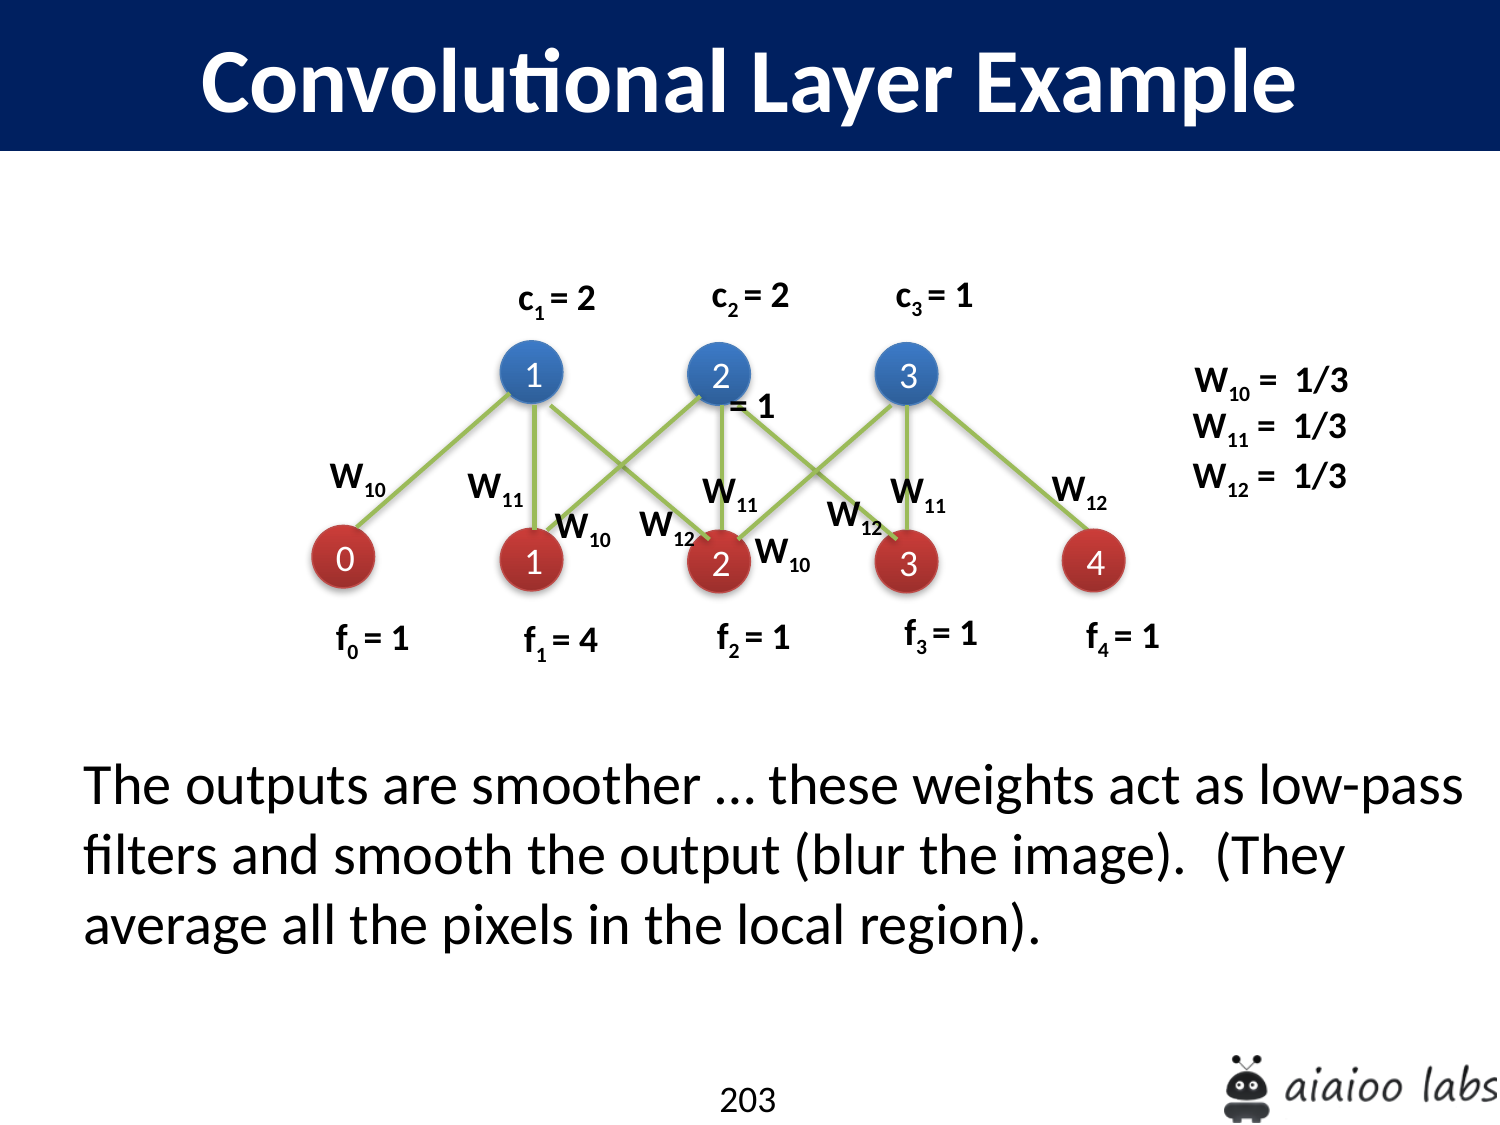

Convolutional Layer Example
c3 = 1
c2 = 2
c1 = 2
1
2
3
W10 =  1/3
 = 1
W11 =  1/3
W10
W12 =  1/3
W11
W12
W11
W11
W12
W12
W10
W10
0
1
4
2
3
f3 = 1
f4 = 1
f2 = 1
f0 = 1
f1 = 4
The outputs are smoother … these weights act as low-pass filters and smooth the output (blur the image).  (They average all the pixels in the local region).